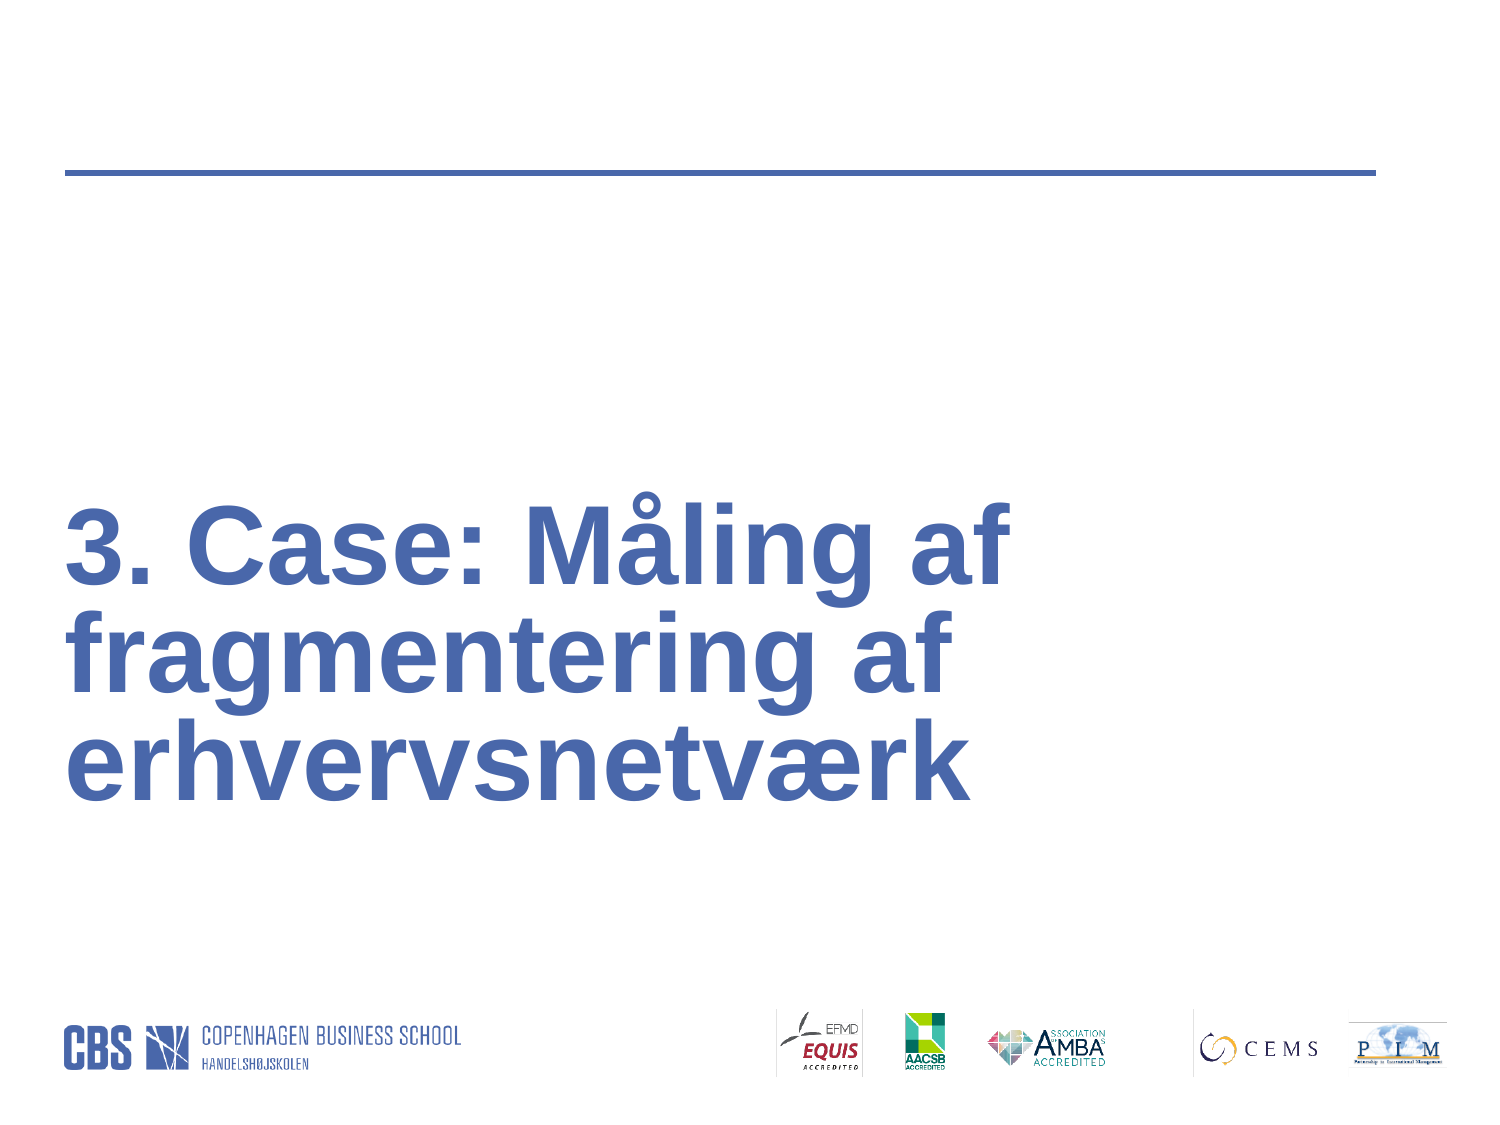

3. Case: Måling af fragmentering af erhvervsnetværk